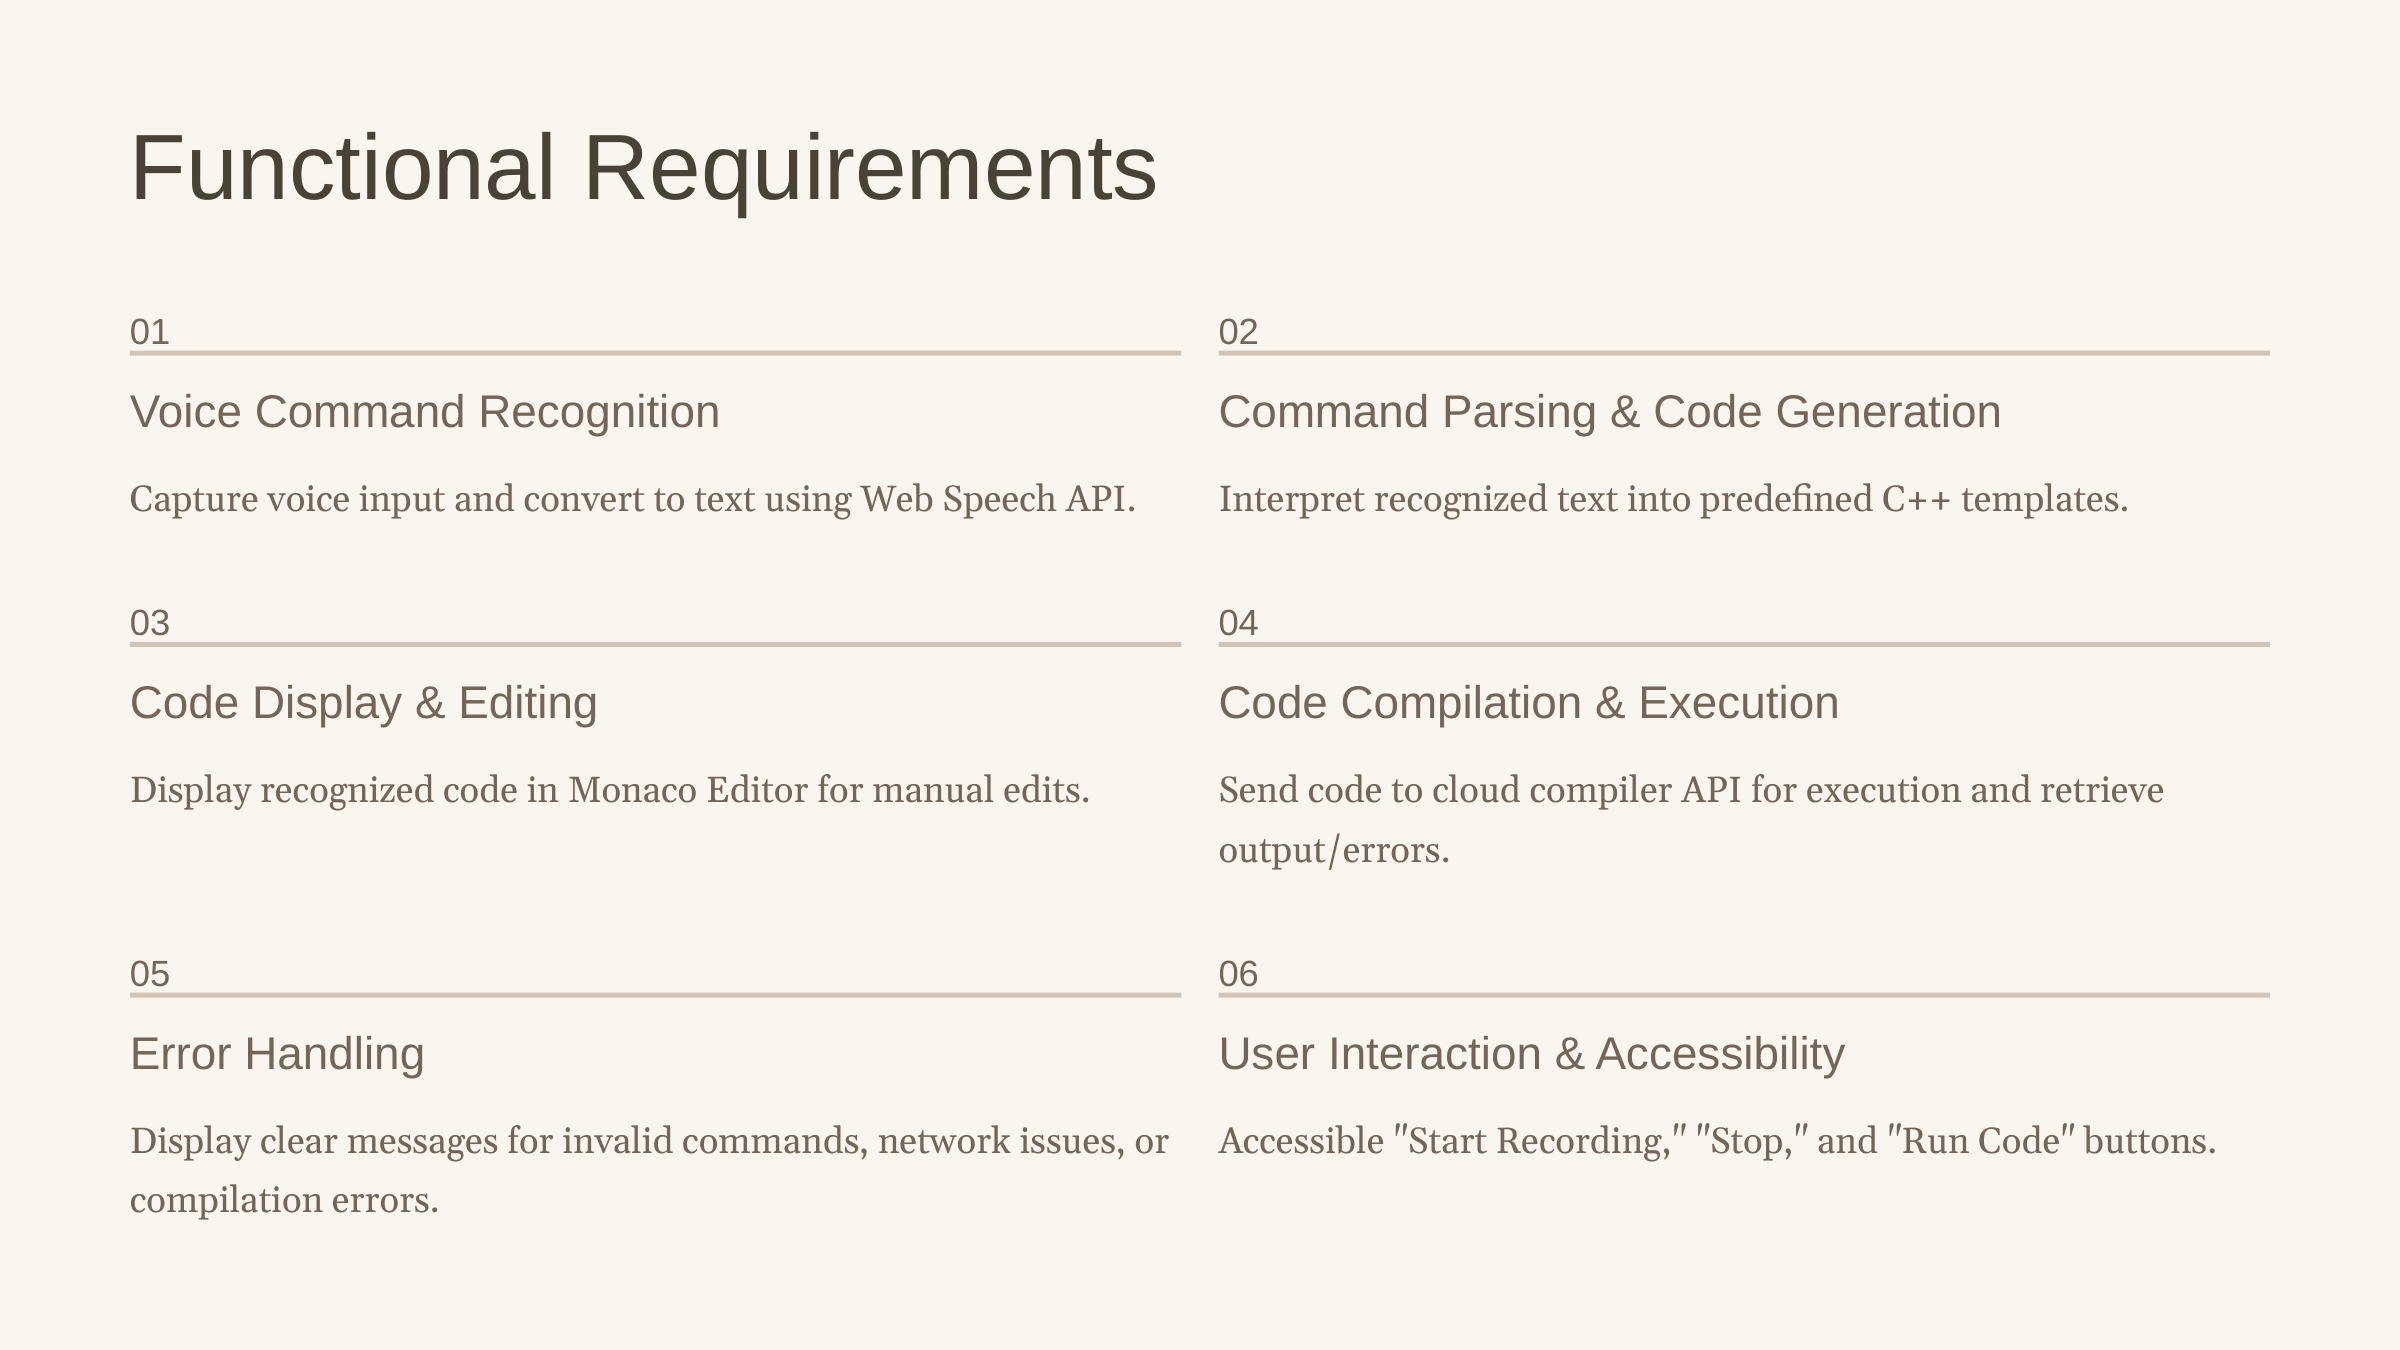

Functional Requirements
01
02

Voice Command Recognition
Command Parsing & Code Generation
Capture voice input and convert to text using Web Speech API.
Interpret recognized text into predefined C++ templates.
03
04

Code Display & Editing
Code Compilation & Execution
Display recognized code in Monaco Editor for manual edits.
Send code to cloud compiler API for execution and retrieve output/errors.
05
06

Error Handling
User Interaction & Accessibility
Display clear messages for invalid commands, network issues, or compilation errors.
Accessible "Start Recording," "Stop," and "Run Code" buttons.